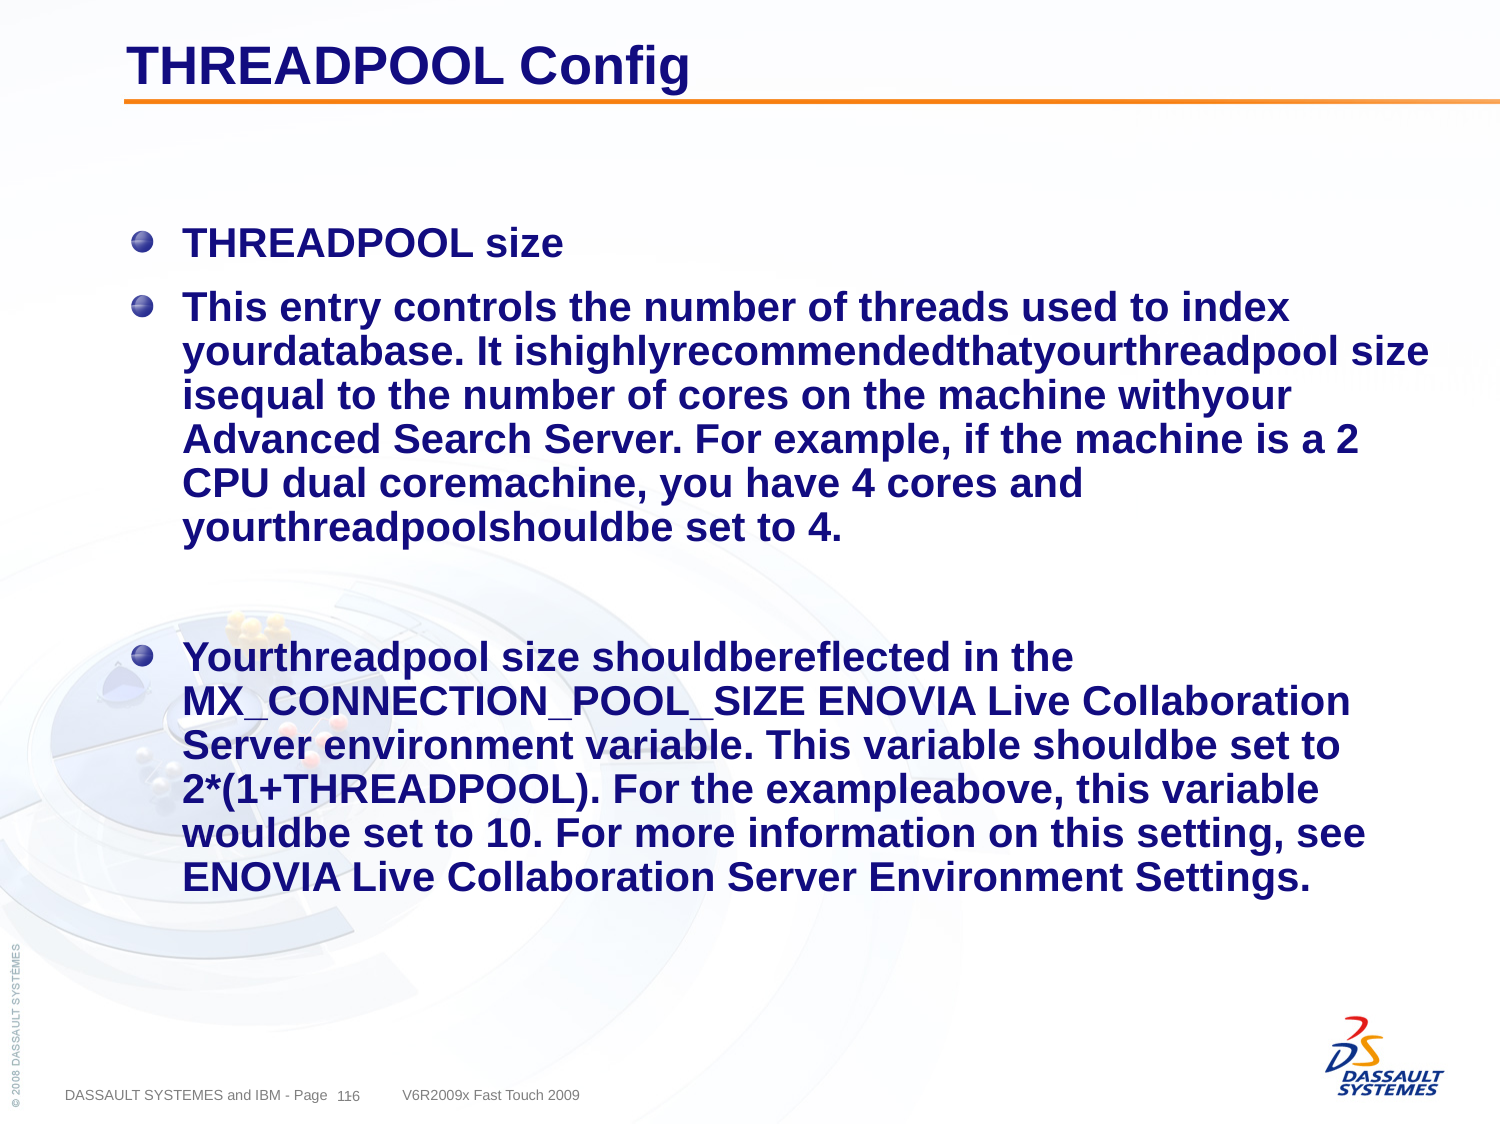

# THREADPOOL Config
THREADPOOL size
This entry controls the number of threads used to index yourdatabase. It ishighlyrecommendedthatyourthreadpool size isequal to the number of cores on the machine withyour Advanced Search Server. For example, if the machine is a 2 CPU dual coremachine, you have 4 cores and yourthreadpoolshouldbe set to 4.

Yourthreadpool size shouldbereflected in the MX_CONNECTION_POOL_SIZE ENOVIA Live Collaboration Server environment variable. This variable shouldbe set to 2*(1+THREADPOOL). For the exampleabove, this variable wouldbe set to 10. For more information on this setting, see ENOVIA Live Collaboration Server Environment Settings.